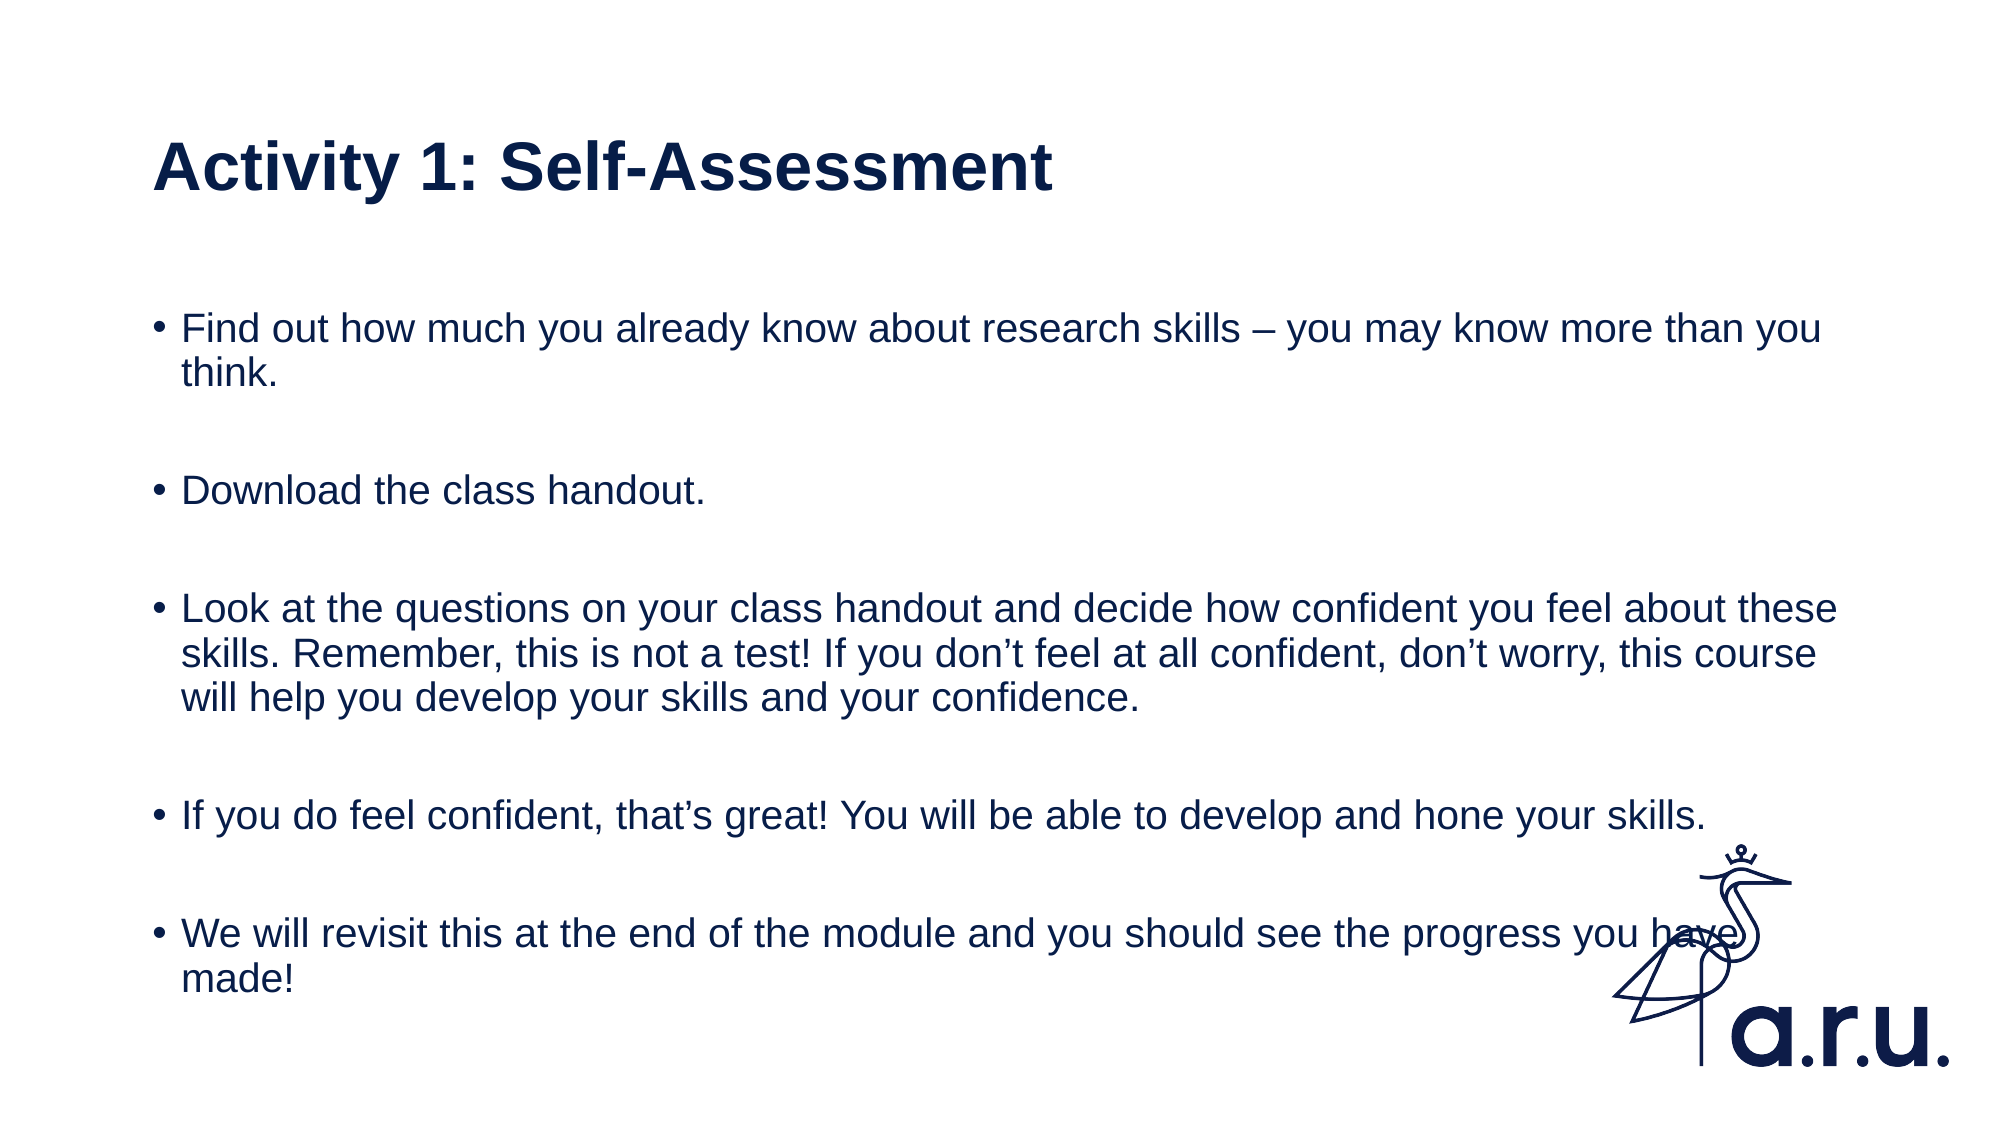

# Activity 1: Self-Assessment
Find out how much you already know about research skills – you may know more than you  think.

Download the class handout.

Look at the questions on your class handout and decide how confident you feel about these skills. Remember, this is not a test! If you don’t feel at all confident, don’t worry, this course will help you develop your skills and your confidence.

If you do feel confident, that’s great! You will be able to develop and hone your skills.

We will revisit this at the end of the module and you should see the progress you have made!